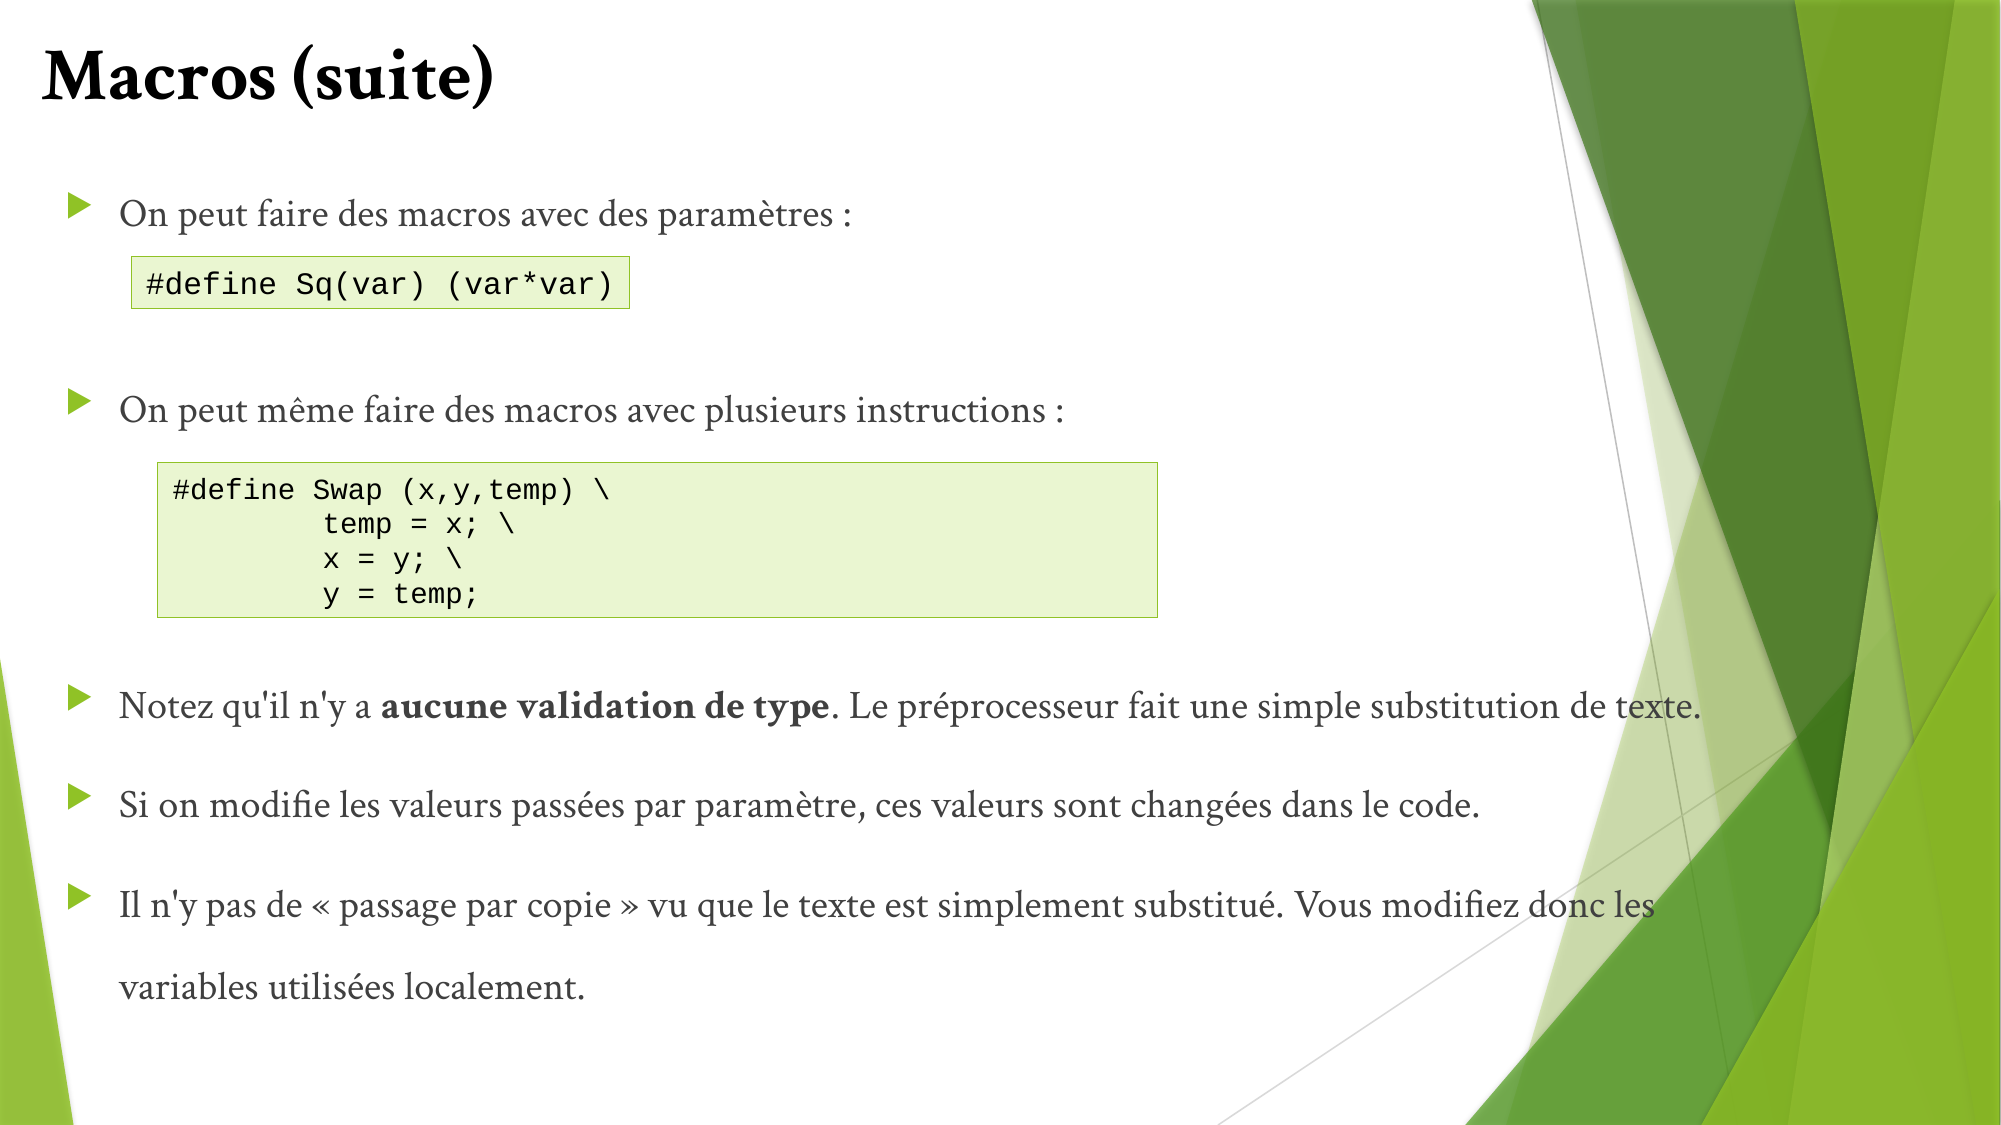

# Macros (suite)
On peut faire des macros avec des paramètres :

On peut même faire des macros avec plusieurs instructions :

Notez qu'il n'y a aucune validation de type. Le préprocesseur fait une simple substitution de texte.
Si on modifie les valeurs passées par paramètre, ces valeurs sont changées dans le code.
Il n'y pas de « passage par copie » vu que le texte est simplement substitué. Vous modifiez donc les variables utilisées localement.

#define Sq(var) (var*var)
#define Swap (x,y,temp) \
	temp = x; \
	x = y; \
	y = temp;